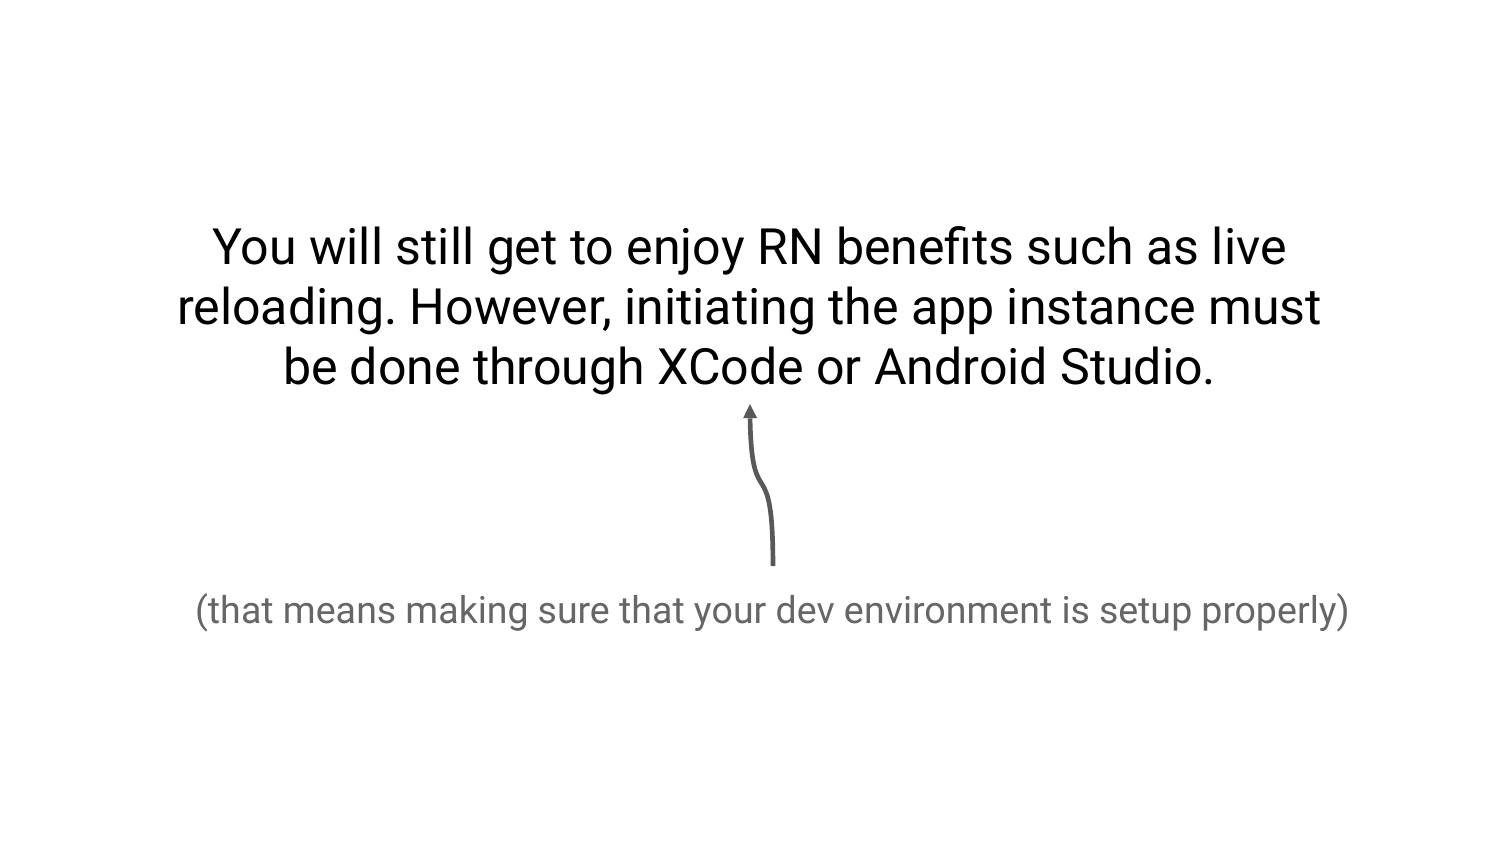

You will still get to enjoy RN benefits such as live reloading. However, initiating the app instance must be done through XCode or Android Studio.
(that means making sure that your dev environment is setup properly)